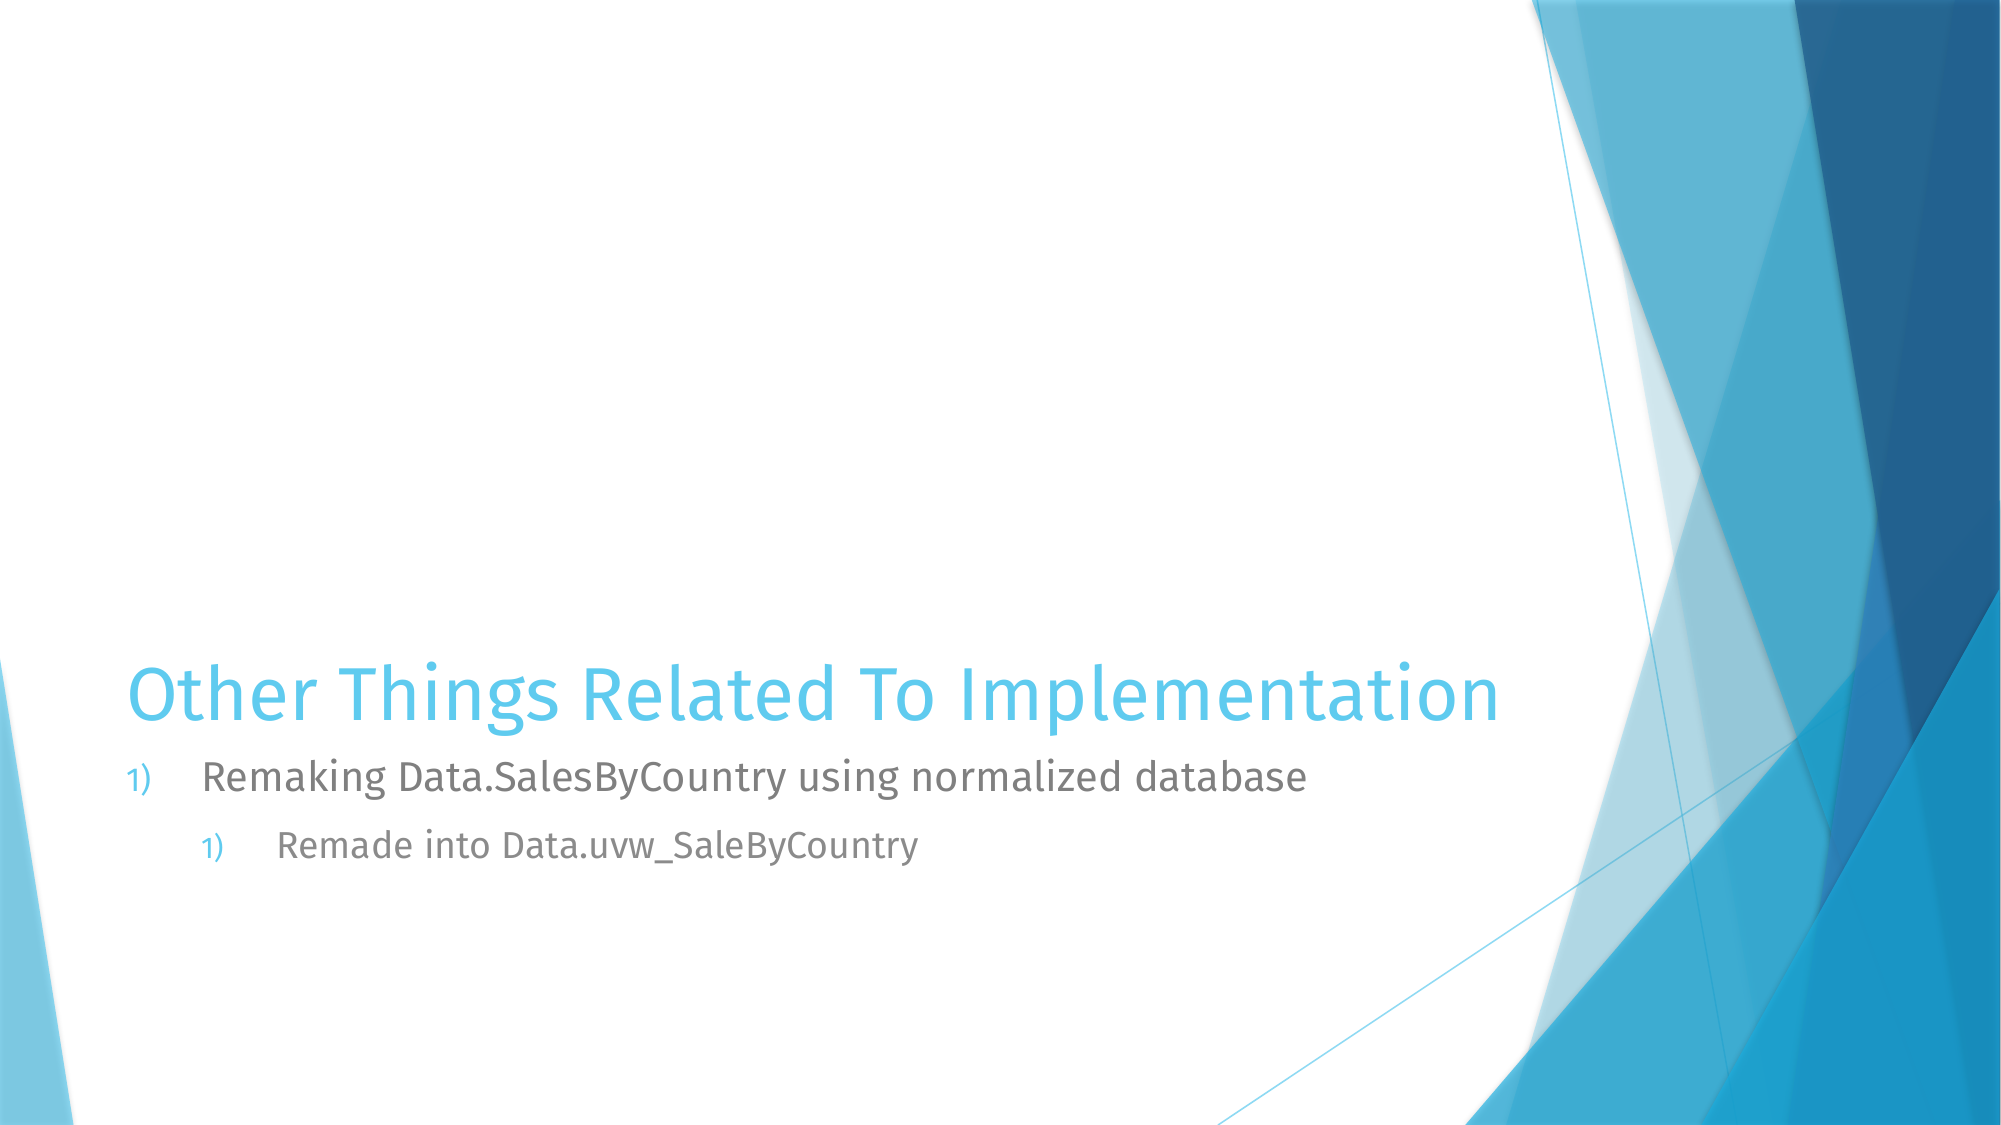

# Other Things Related To Implementation
Remaking Data.SalesByCountry using normalized database
Remade into Data.uvw_SaleByCountry